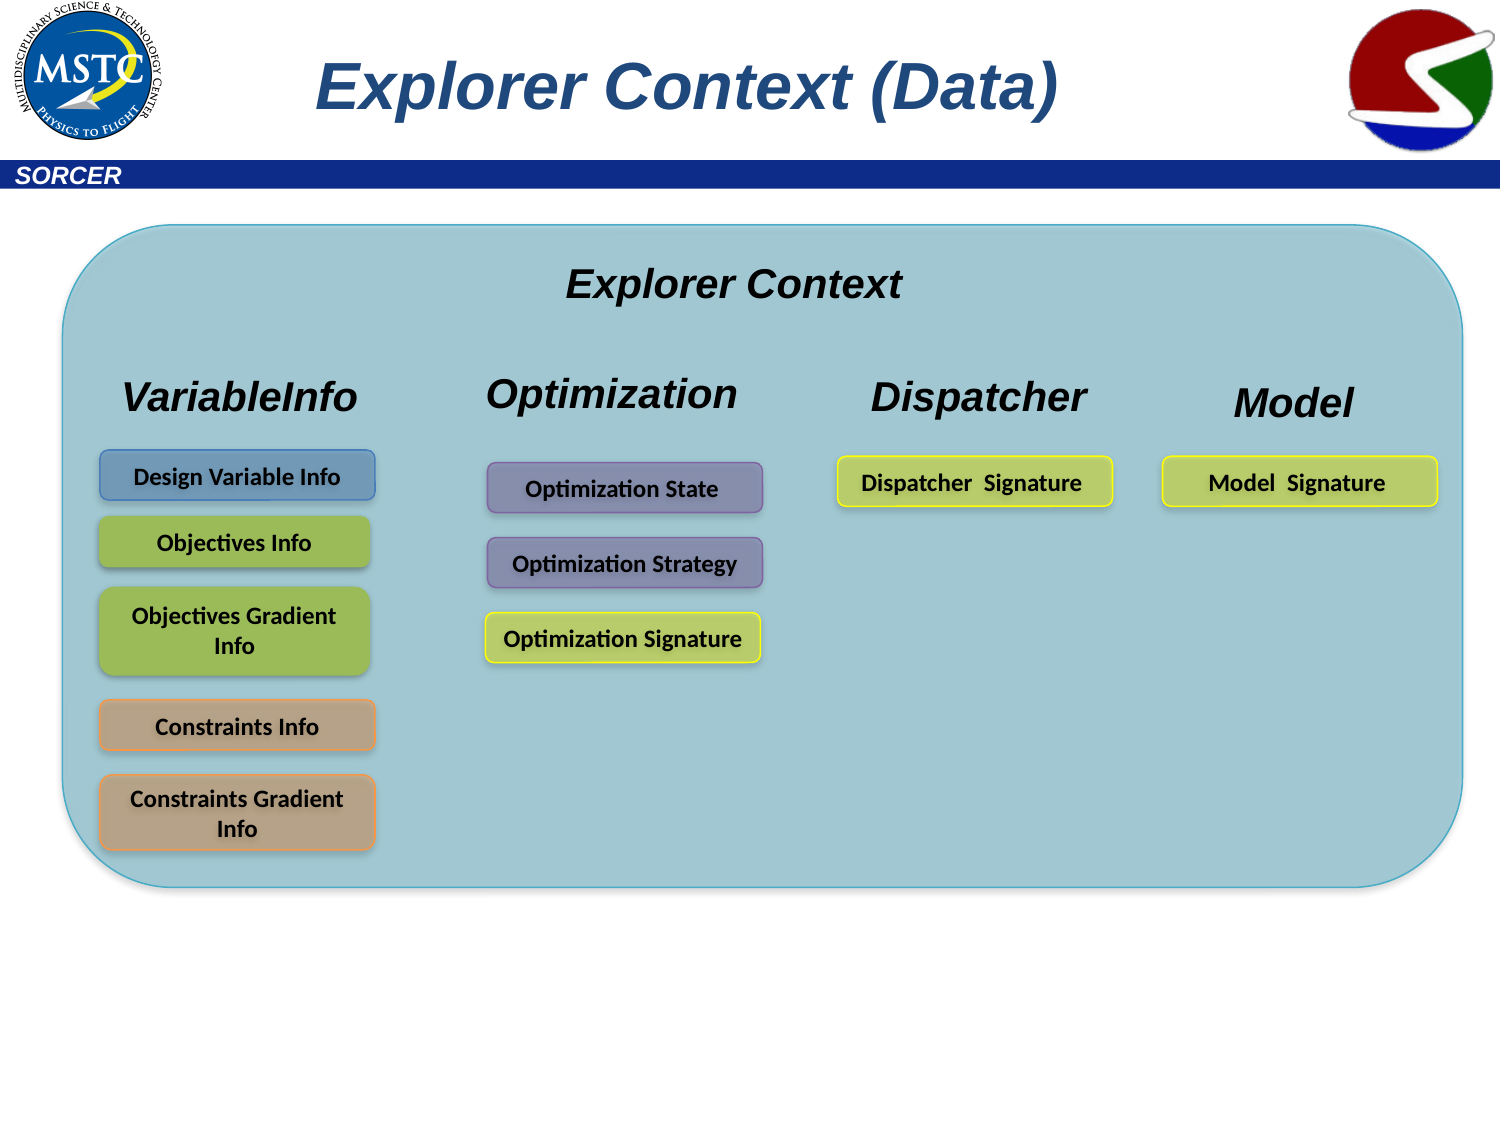

# Explorer Context (Data)

Explorer Context
Optimization
VariableInfo
Dispatcher
Model
Design Variable Info
Dispatcher  Signature
Model  Signature
Optimization State
Objectives Info
Optimization Strategy
Objectives Gradient Info
Optimization Signature
Constraints Info
Constraints Gradient Info